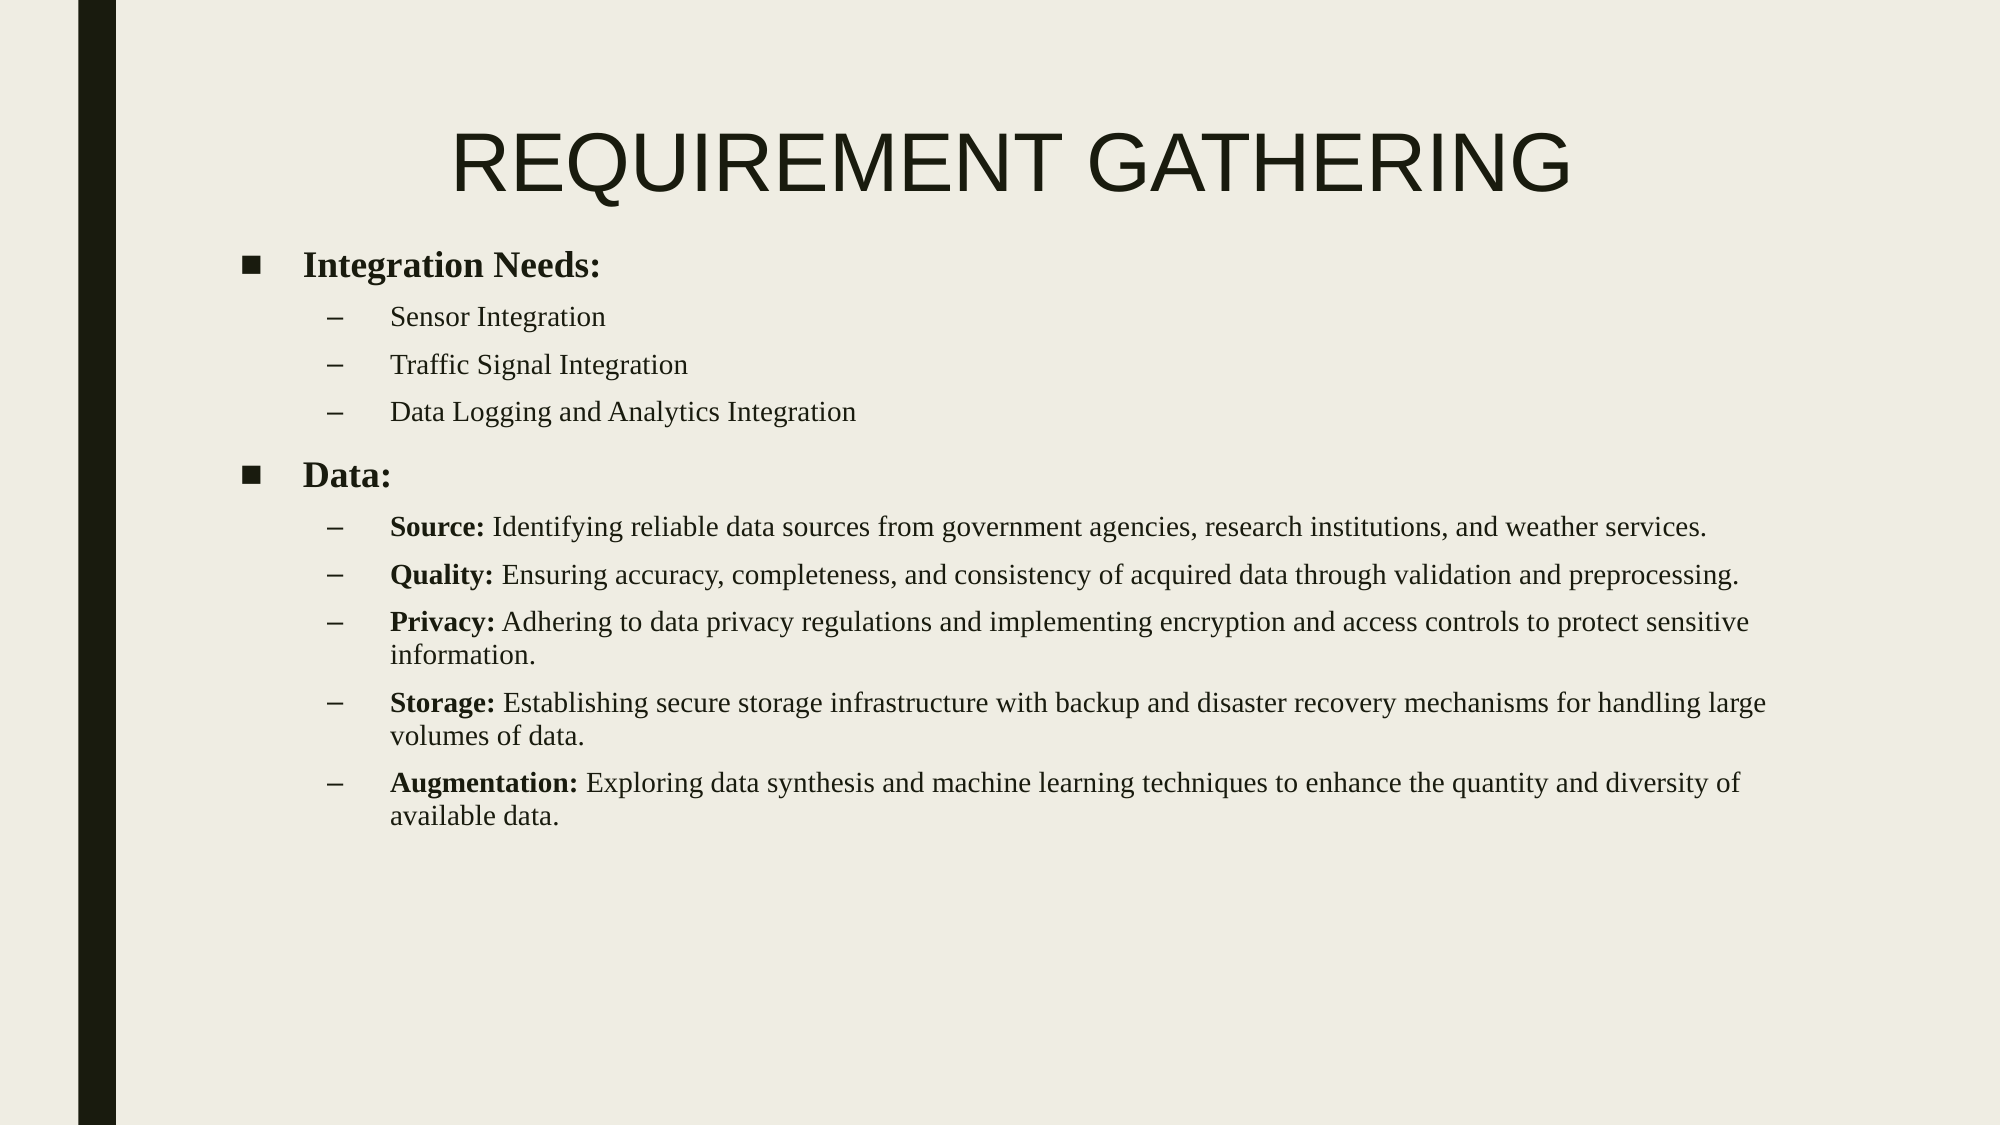

# REQUIREMENT GATHERING
Integration Needs:
Sensor Integration
Traffic Signal Integration
Data Logging and Analytics Integration
Data:
Source: Identifying reliable data sources from government agencies, research institutions, and weather services.
Quality: Ensuring accuracy, completeness, and consistency of acquired data through validation and preprocessing.
Privacy: Adhering to data privacy regulations and implementing encryption and access controls to protect sensitive information.
Storage: Establishing secure storage infrastructure with backup and disaster recovery mechanisms for handling large volumes of data.
Augmentation: Exploring data synthesis and machine learning techniques to enhance the quantity and diversity of available data.